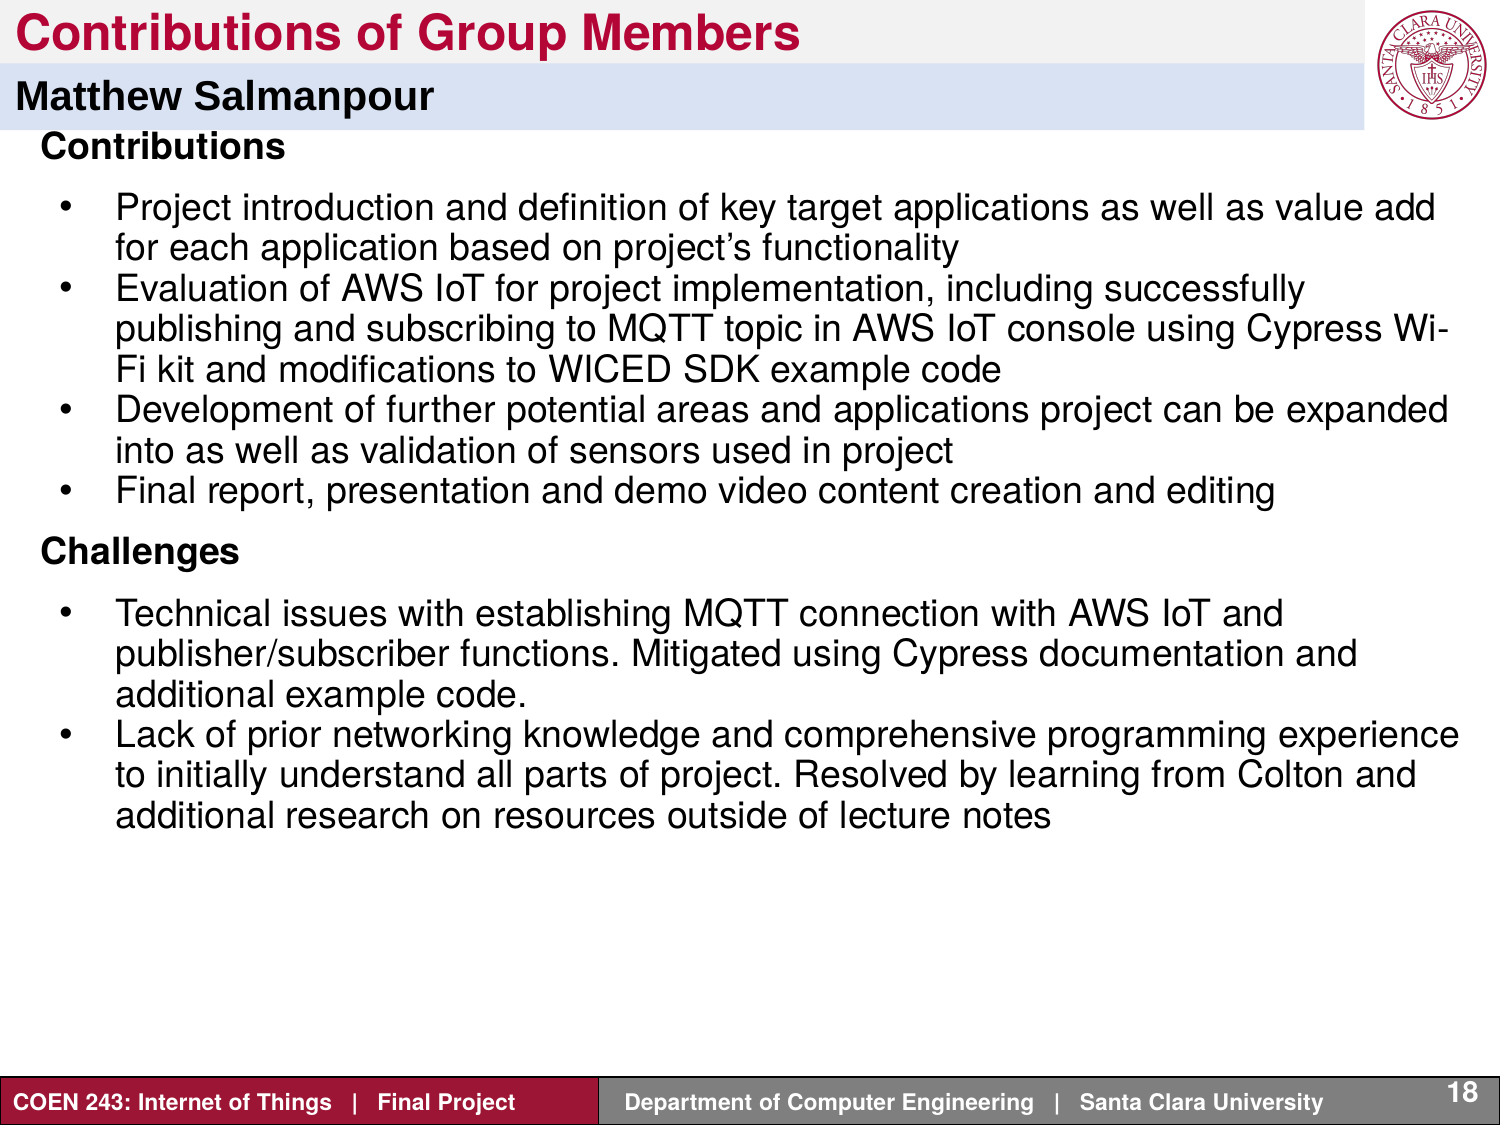

# Contributions of Group Members
Matthew Salmanpour
Contributions
Project introduction and definition of key target applications as well as value add for each application based on project’s functionality
Evaluation of AWS IoT for project implementation, including successfully publishing and subscribing to MQTT topic in AWS IoT console using Cypress Wi-Fi kit and modifications to WICED SDK example code
Development of further potential areas and applications project can be expanded into as well as validation of sensors used in project
Final report, presentation and demo video content creation and editing
Challenges
Technical issues with establishing MQTT connection with AWS IoT and publisher/subscriber functions. Mitigated using Cypress documentation and additional example code.
Lack of prior networking knowledge and comprehensive programming experience to initially understand all parts of project. Resolved by learning from Colton and additional research on resources outside of lecture notes